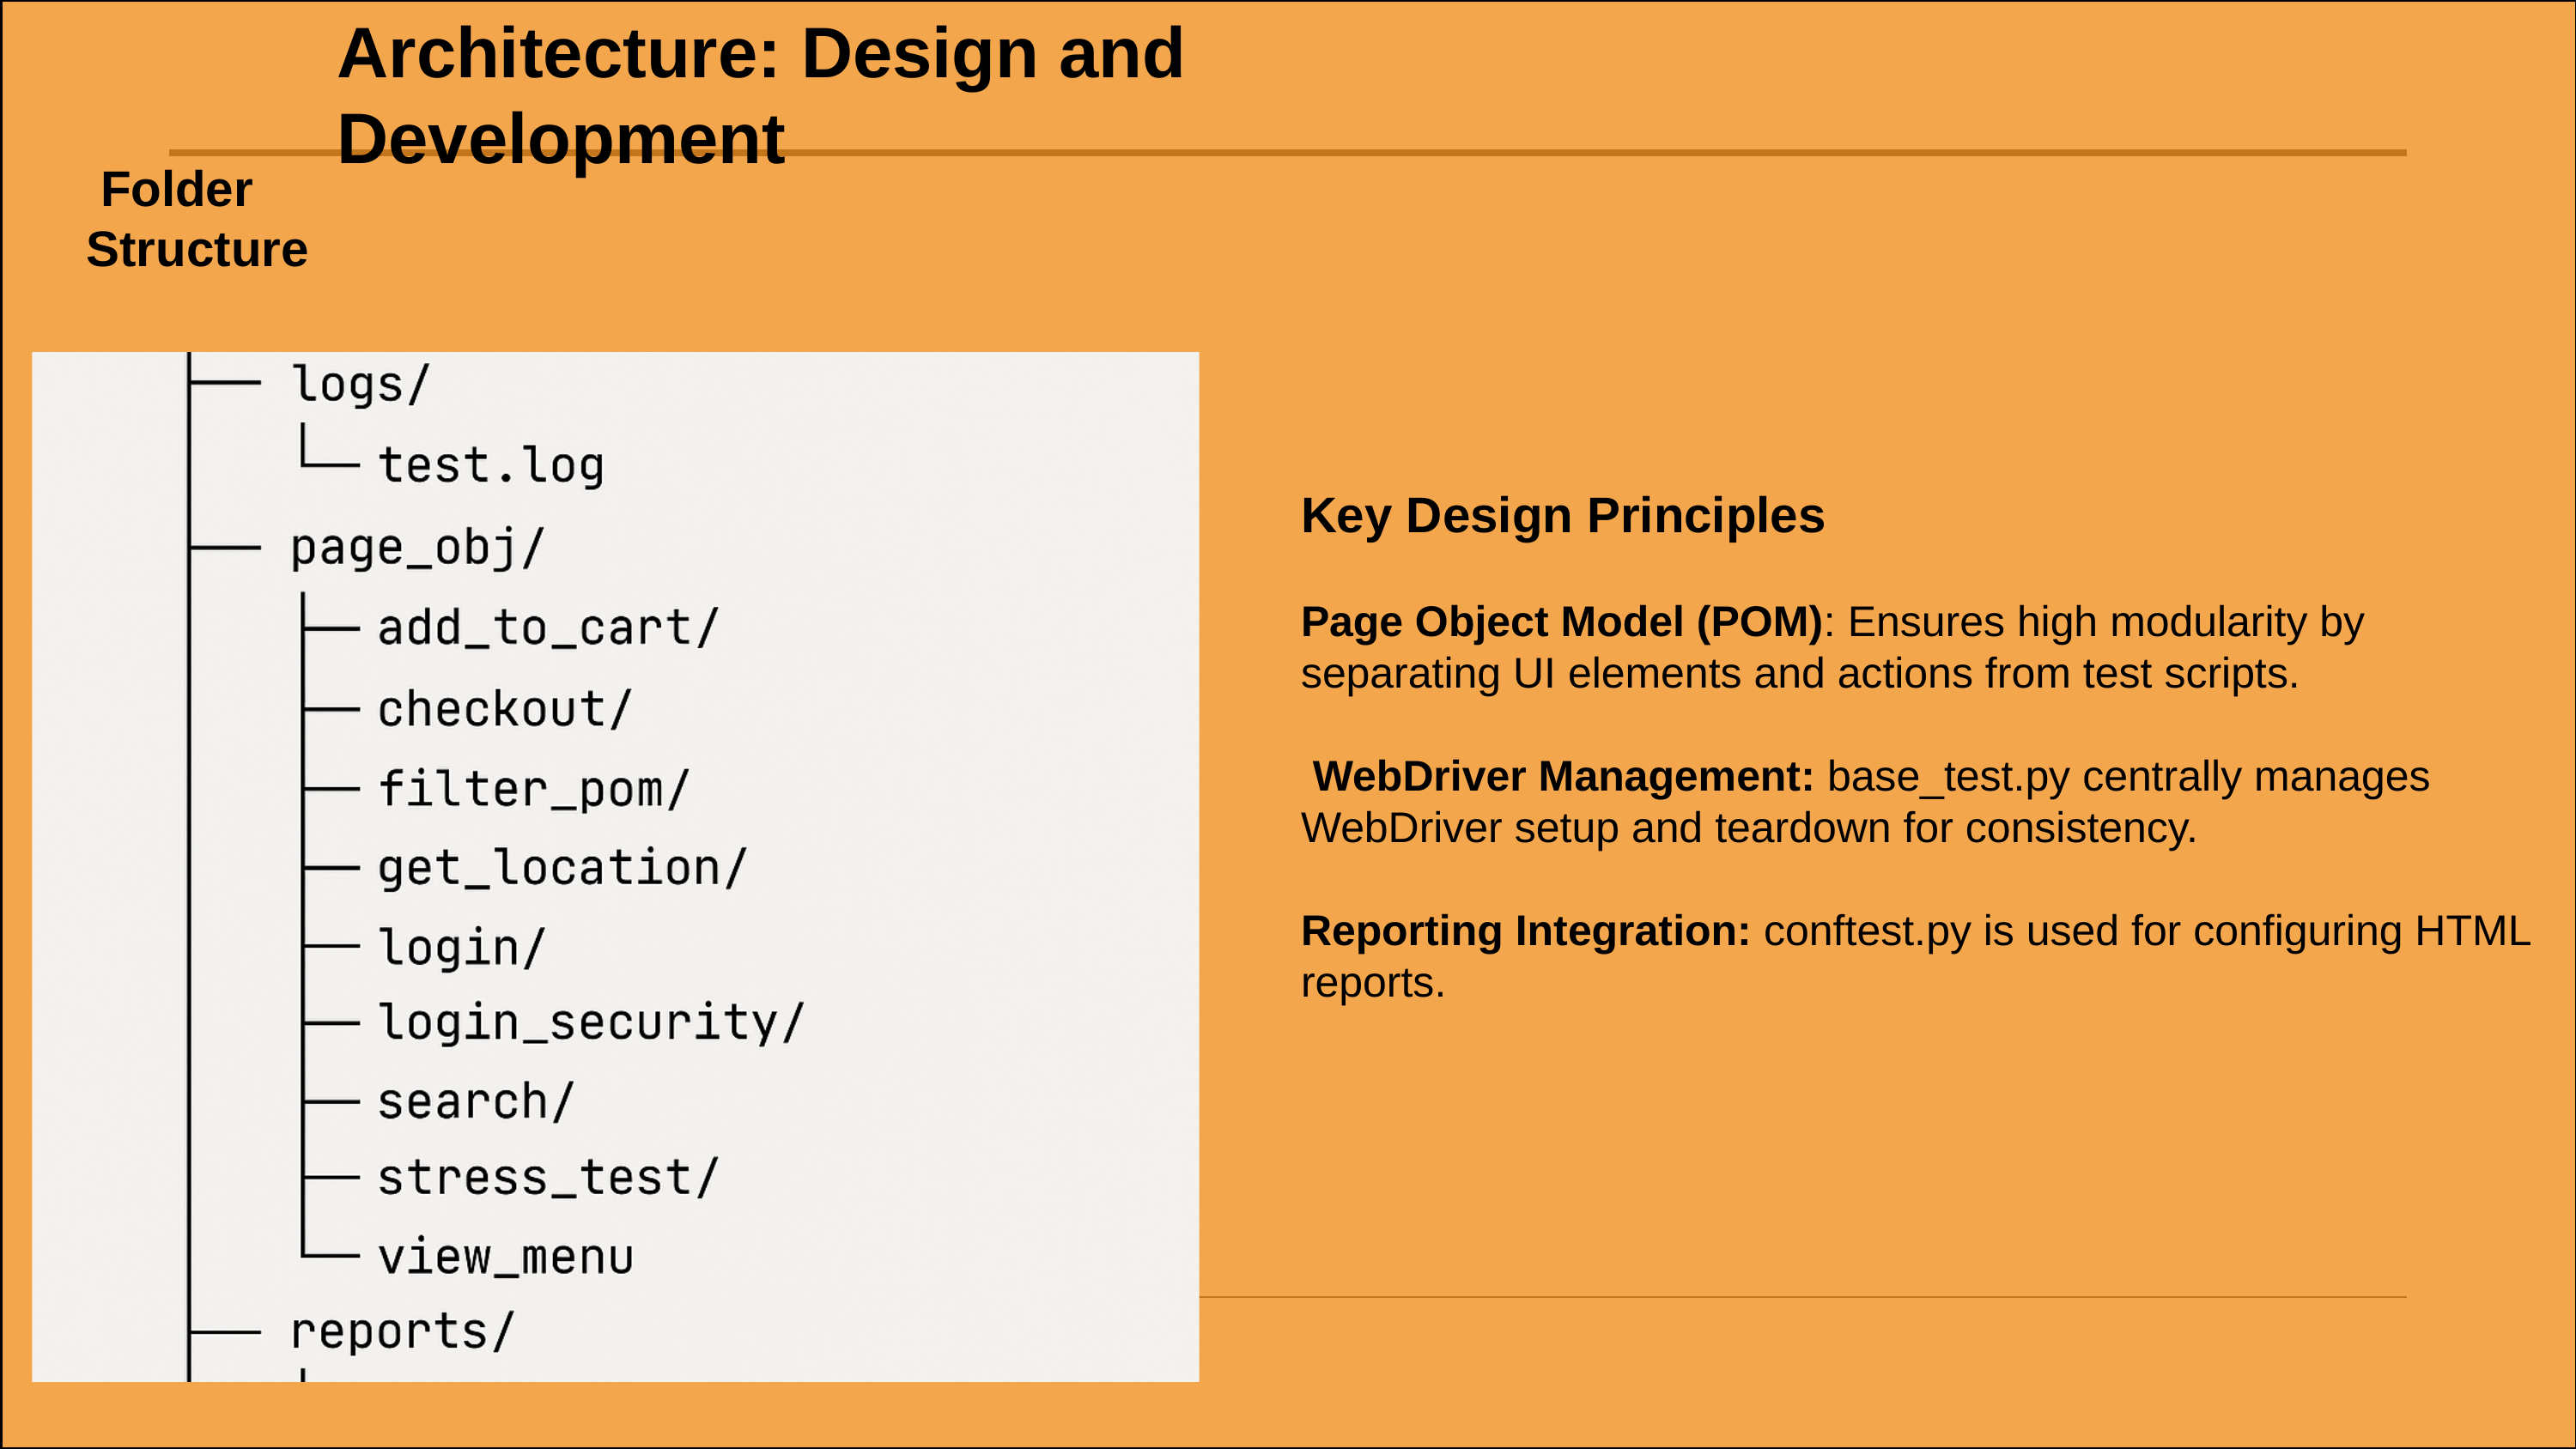

Architecture: Design and Development

  Folder

 Structure

Key Design Principles​

Page Object Model (POM): Ensures high modularity by separating UI elements and actions from test scripts.

​ WebDriver Management: base_test.py centrally manages WebDriver setup and teardown for consistency.​

Reporting Integration: conftest.py is used for configuring HTML reports.​

Feature Isolation: Each module specifically handles one feature, promoting clean separation of concerns.
Readable Tests: Test scripts remain concise, calling only high-level actions defined in the POM.